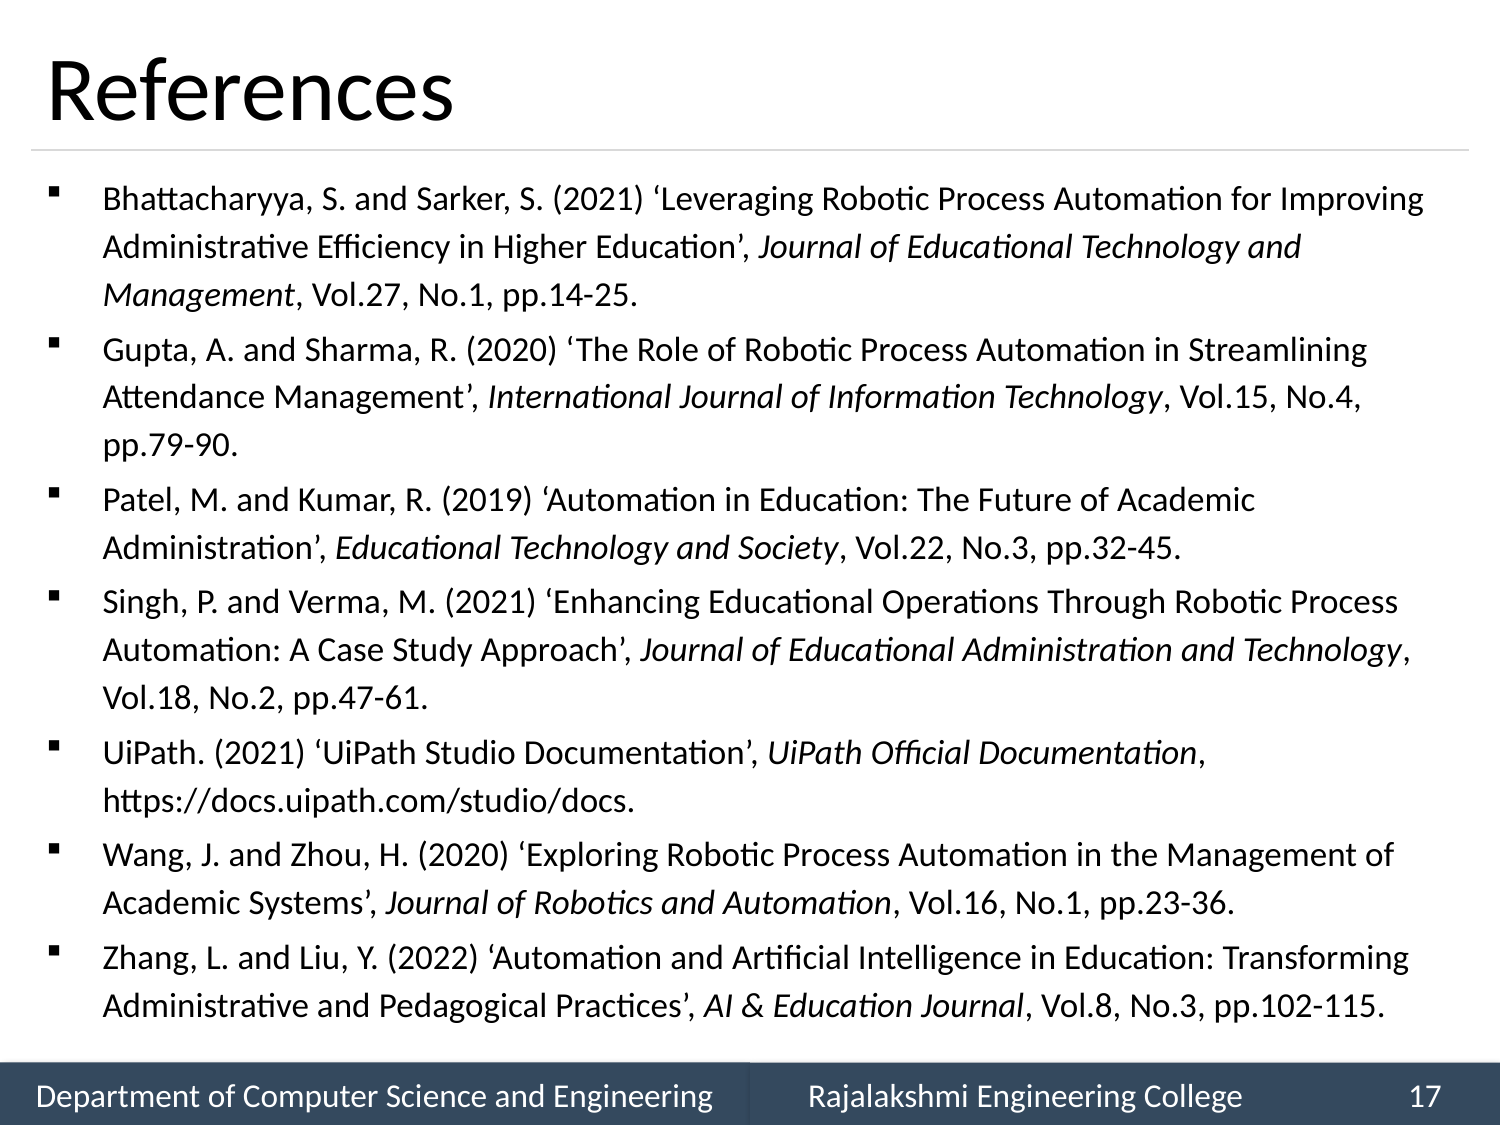

# References
Bhattacharyya, S. and Sarker, S. (2021) ‘Leveraging Robotic Process Automation for Improving Administrative Efficiency in Higher Education’, Journal of Educational Technology and Management, Vol.27, No.1, pp.14-25.
Gupta, A. and Sharma, R. (2020) ‘The Role of Robotic Process Automation in Streamlining Attendance Management’, International Journal of Information Technology, Vol.15, No.4, pp.79-90.
Patel, M. and Kumar, R. (2019) ‘Automation in Education: The Future of Academic Administration’, Educational Technology and Society, Vol.22, No.3, pp.32-45.
Singh, P. and Verma, M. (2021) ‘Enhancing Educational Operations Through Robotic Process Automation: A Case Study Approach’, Journal of Educational Administration and Technology, Vol.18, No.2, pp.47-61.
UiPath. (2021) ‘UiPath Studio Documentation’, UiPath Official Documentation, https://docs.uipath.com/studio/docs.
Wang, J. and Zhou, H. (2020) ‘Exploring Robotic Process Automation in the Management of Academic Systems’, Journal of Robotics and Automation, Vol.16, No.1, pp.23-36.
Zhang, L. and Liu, Y. (2022) ‘Automation and Artificial Intelligence in Education: Transforming Administrative and Pedagogical Practices’, AI & Education Journal, Vol.8, No.3, pp.102-115.